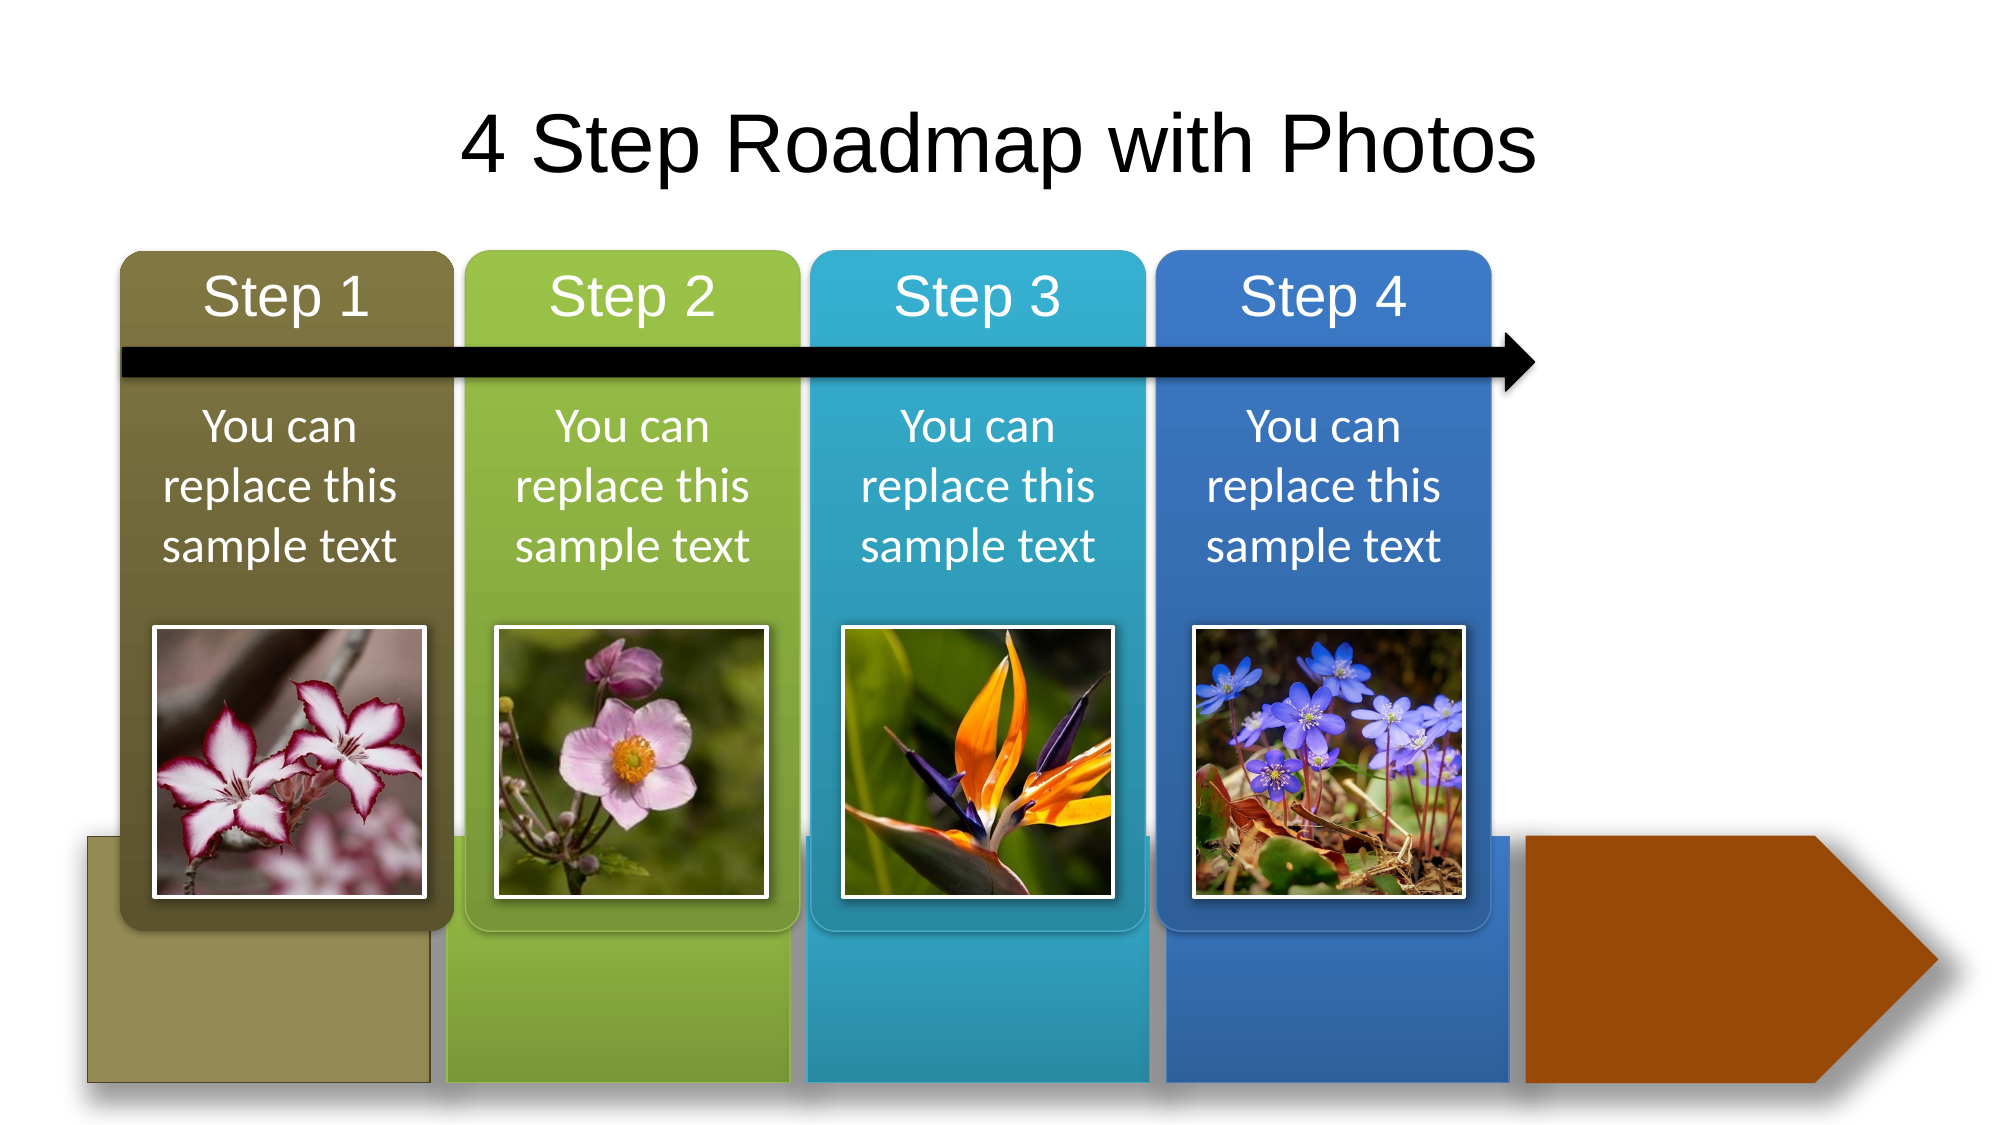

# 4 Step Roadmap with Photos

Step 1
You can replace this sample text

Step 2
You can replace this sample text

Step 3
You can replace this sample text

Step 4
You can replace this sample text